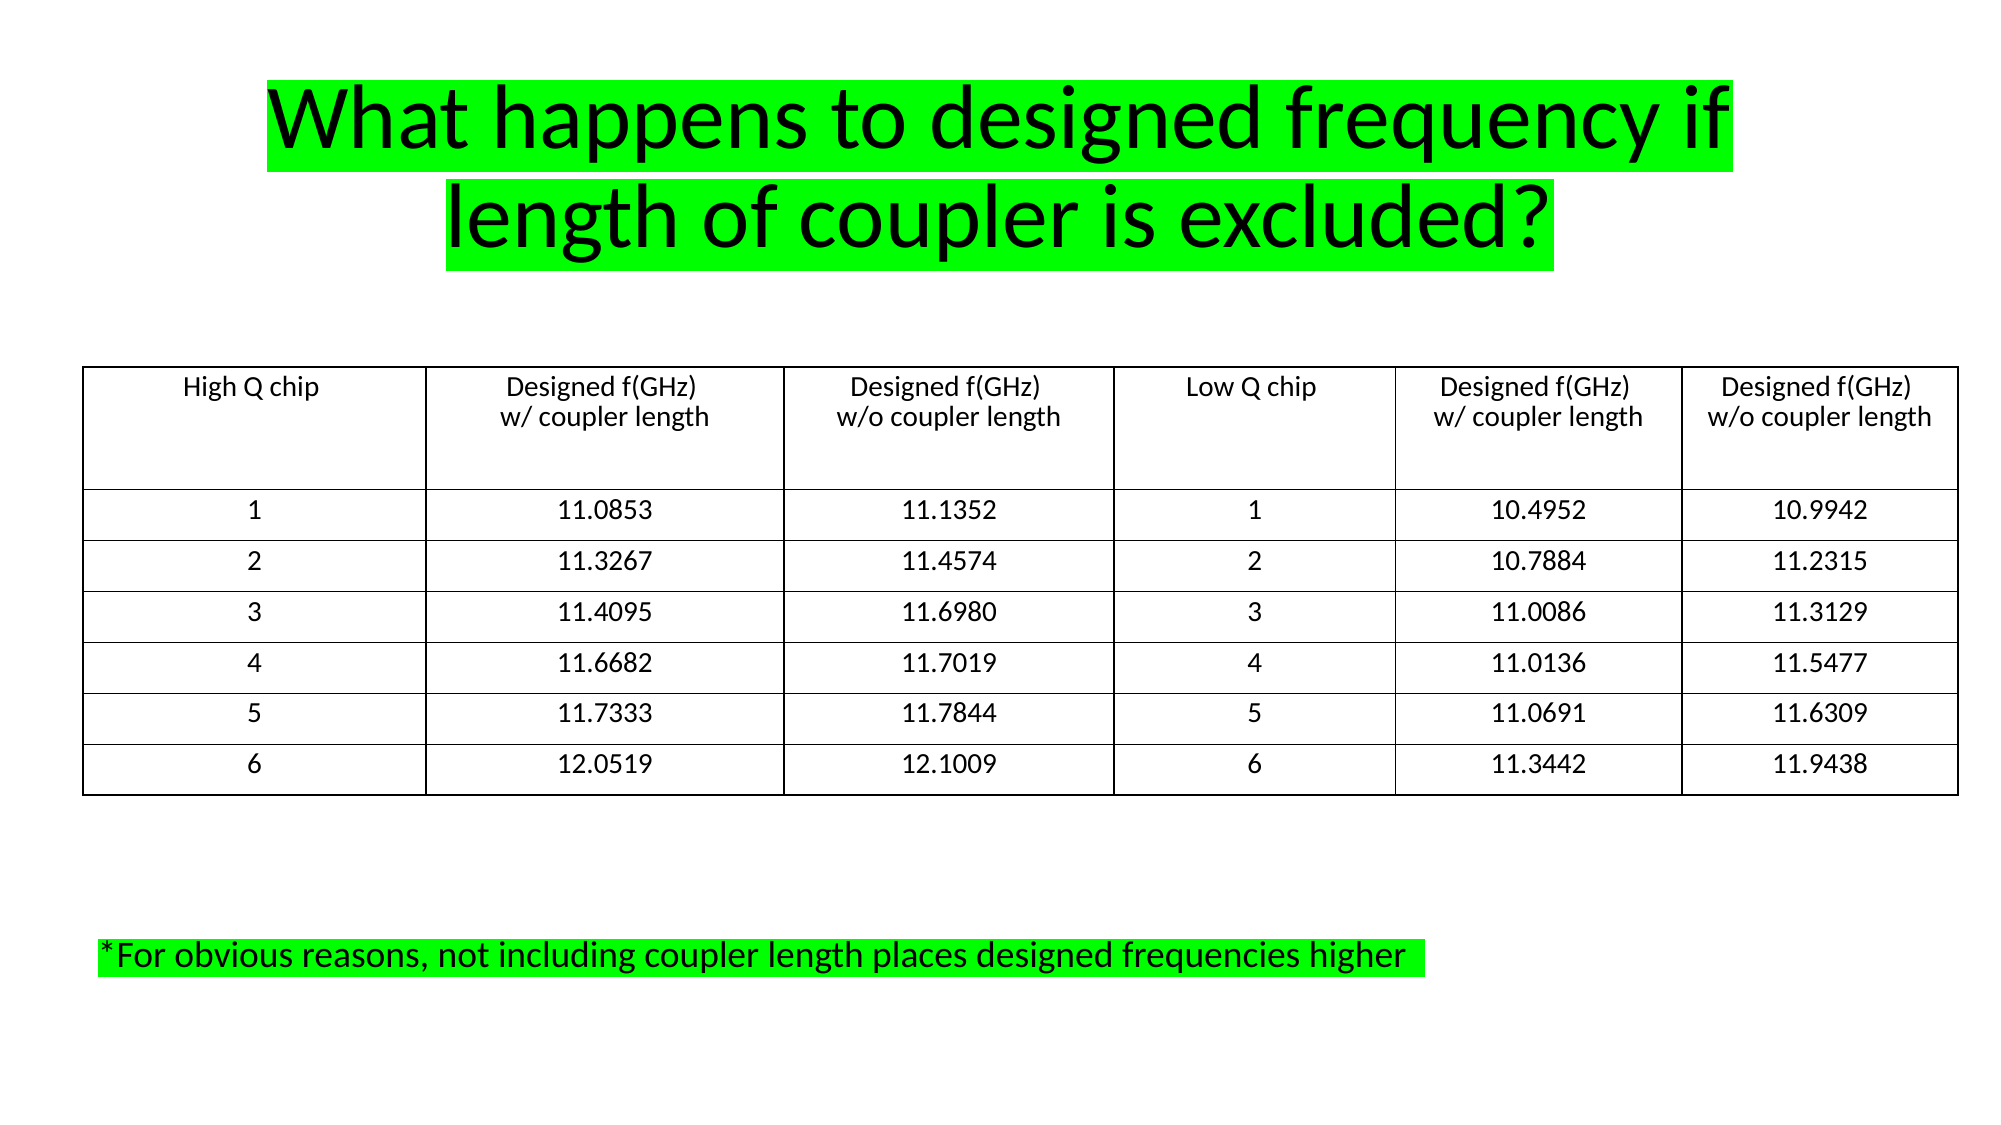

# What happens to designed frequency if length of coupler is excluded?
| High Q chip | Designed f(GHz) w/ coupler length | Designed f(GHz) w/o coupler length | Low Q chip | Designed f(GHz) w/ coupler length | Designed f(GHz) w/o coupler length |
| --- | --- | --- | --- | --- | --- |
| 1 | 11.0853 | 11.1352 | 1 | 10.4952 | 10.9942 |
| 2 | 11.3267 | 11.4574 | 2 | 10.7884 | 11.2315 |
| 3 | 11.4095 | 11.6980 | 3 | 11.0086 | 11.3129 |
| 4 | 11.6682 | 11.7019 | 4 | 11.0136 | 11.5477 |
| 5 | 11.7333 | 11.7844 | 5 | 11.0691 | 11.6309 |
| 6 | 12.0519 | 12.1009 | 6 | 11.3442 | 11.9438 |
*For obvious reasons, not including coupler length places designed frequencies higher